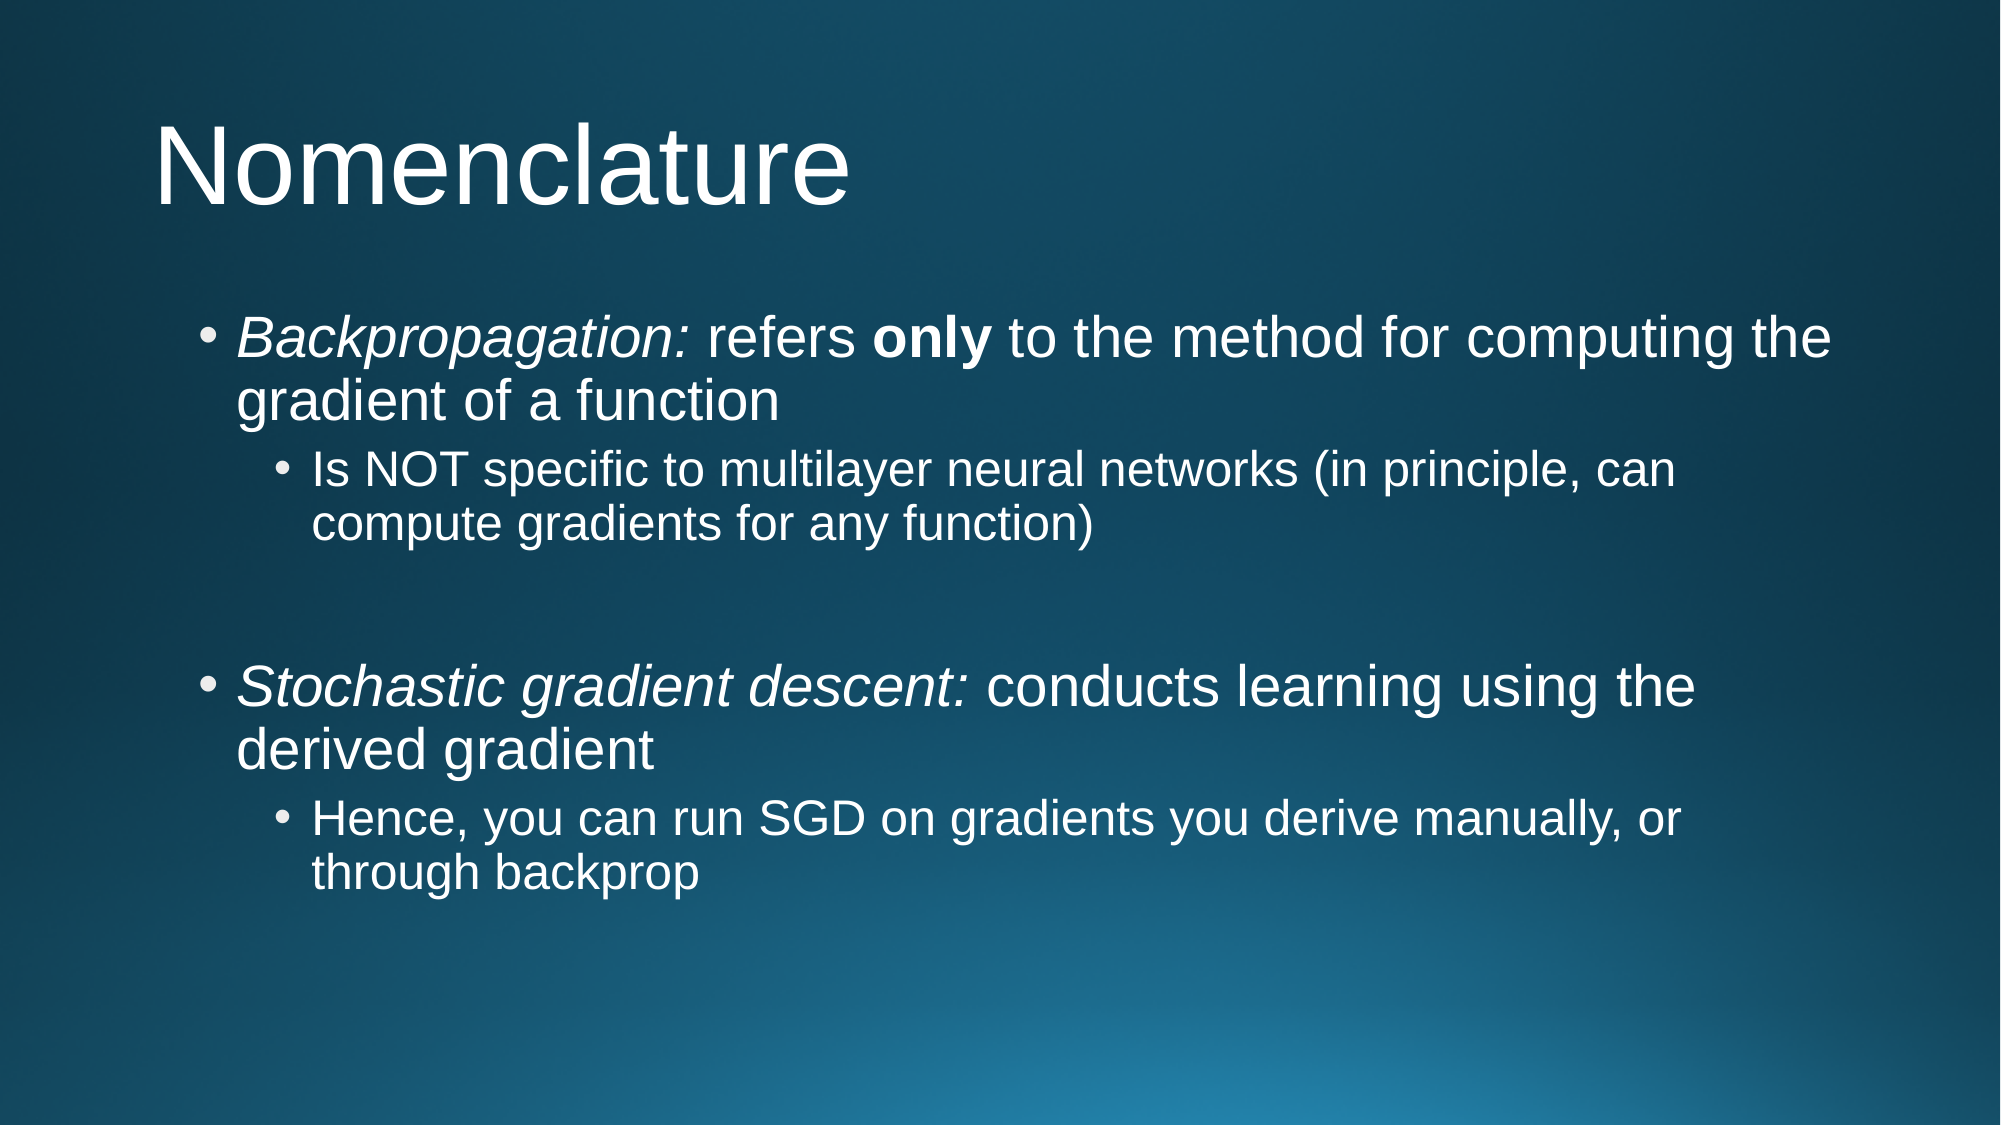

# Nomenclature
Backpropagation: refers only to the method for computing the gradient of a function
Is NOT specific to multilayer neural networks (in principle, can compute gradients for any function)

Stochastic gradient descent: conducts learning using the derived gradient
Hence, you can run SGD on gradients you derive manually, or through backprop